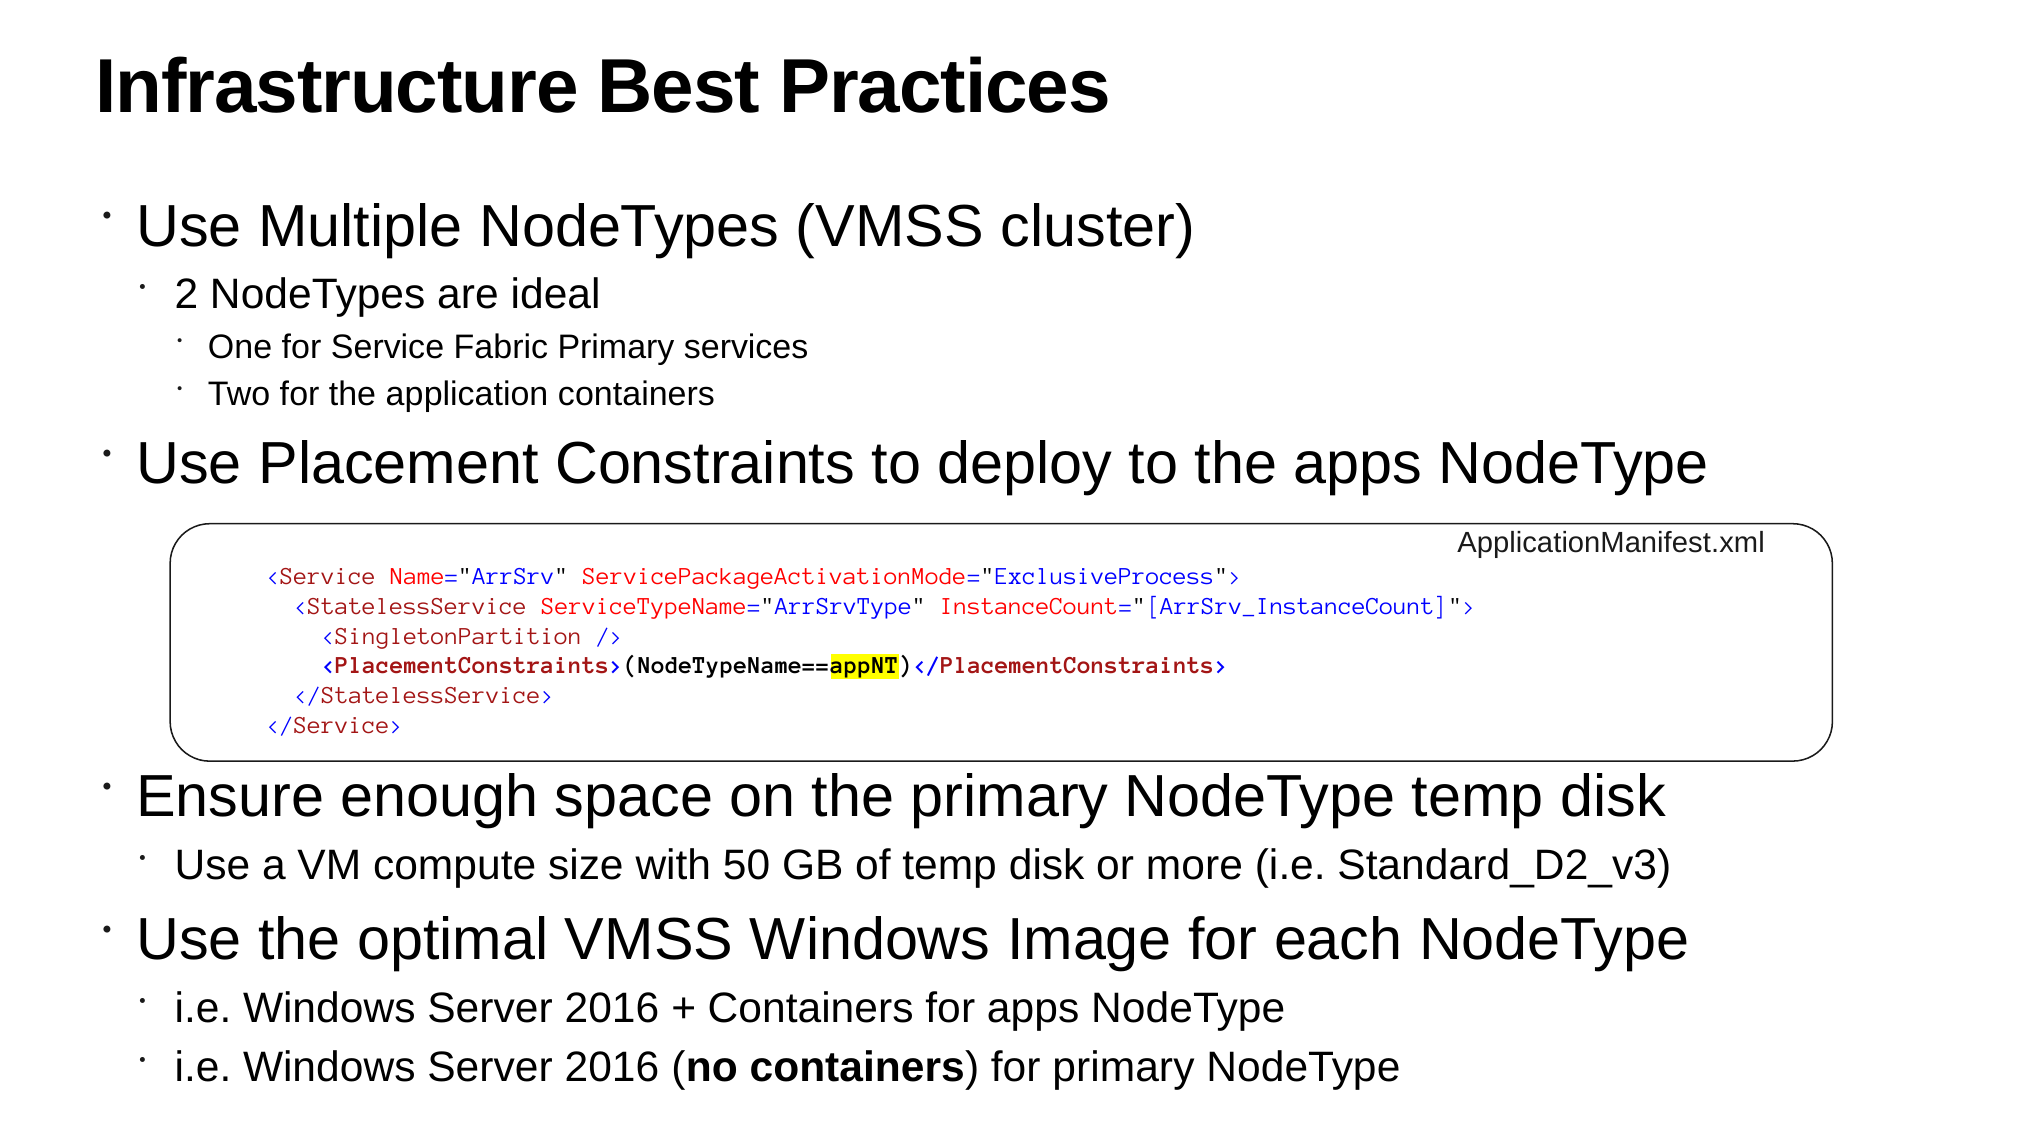

# Infrastructure Best Practices
Use Multiple NodeTypes (VMSS cluster)
2 NodeTypes are ideal
One for Service Fabric Primary services
Two for the application containers
Use Placement Constraints to deploy to the apps NodeType

Ensure enough space on the primary NodeType temp disk
Use a VM compute size with 50 GB of temp disk or more (i.e. Standard_D2_v3)
Use the optimal VMSS Windows Image for each NodeType
i.e. Windows Server 2016 + Containers for apps NodeType
i.e. Windows Server 2016 (no containers) for primary NodeType
    <Service Name="ArrSrv" ServicePackageActivationMode="ExclusiveProcess">
      <StatelessService ServiceTypeName="ArrSrvType" InstanceCount="[ArrSrv_InstanceCount]">
        <SingletonPartition />
        <PlacementConstraints>(NodeTypeName==appNT)</PlacementConstraints>
      </StatelessService>
    </Service>
ApplicationManifest.xml